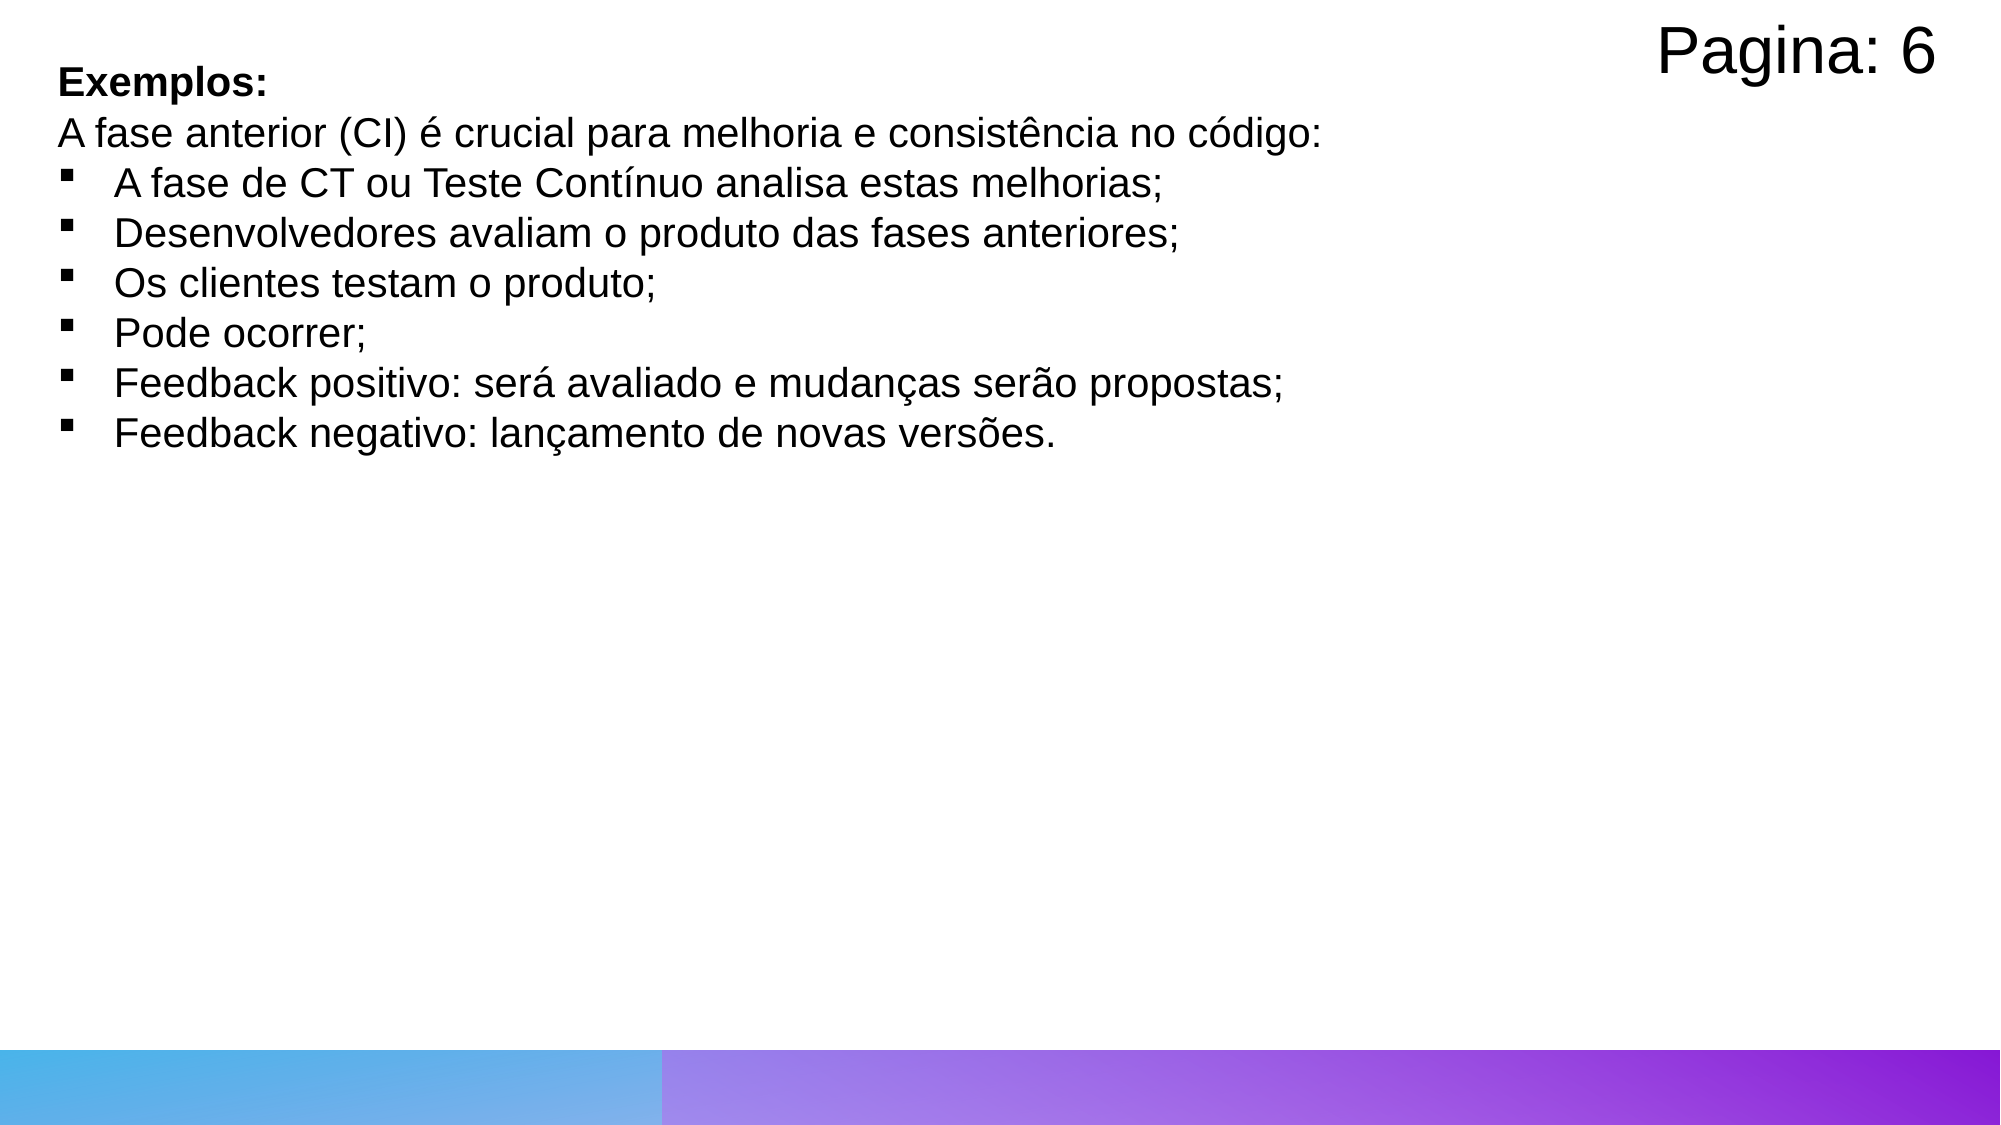

Pagina: 6
Exemplos:
A fase anterior (CI) é crucial para melhoria e consistência no código:
A fase de CT ou Teste Contínuo analisa estas melhorias;
Desenvolvedores avaliam o produto das fases anteriores;
Os clientes testam o produto;
Pode ocorrer;
Feedback positivo: será avaliado e mudanças serão propostas;
Feedback negativo: lançamento de novas versões.